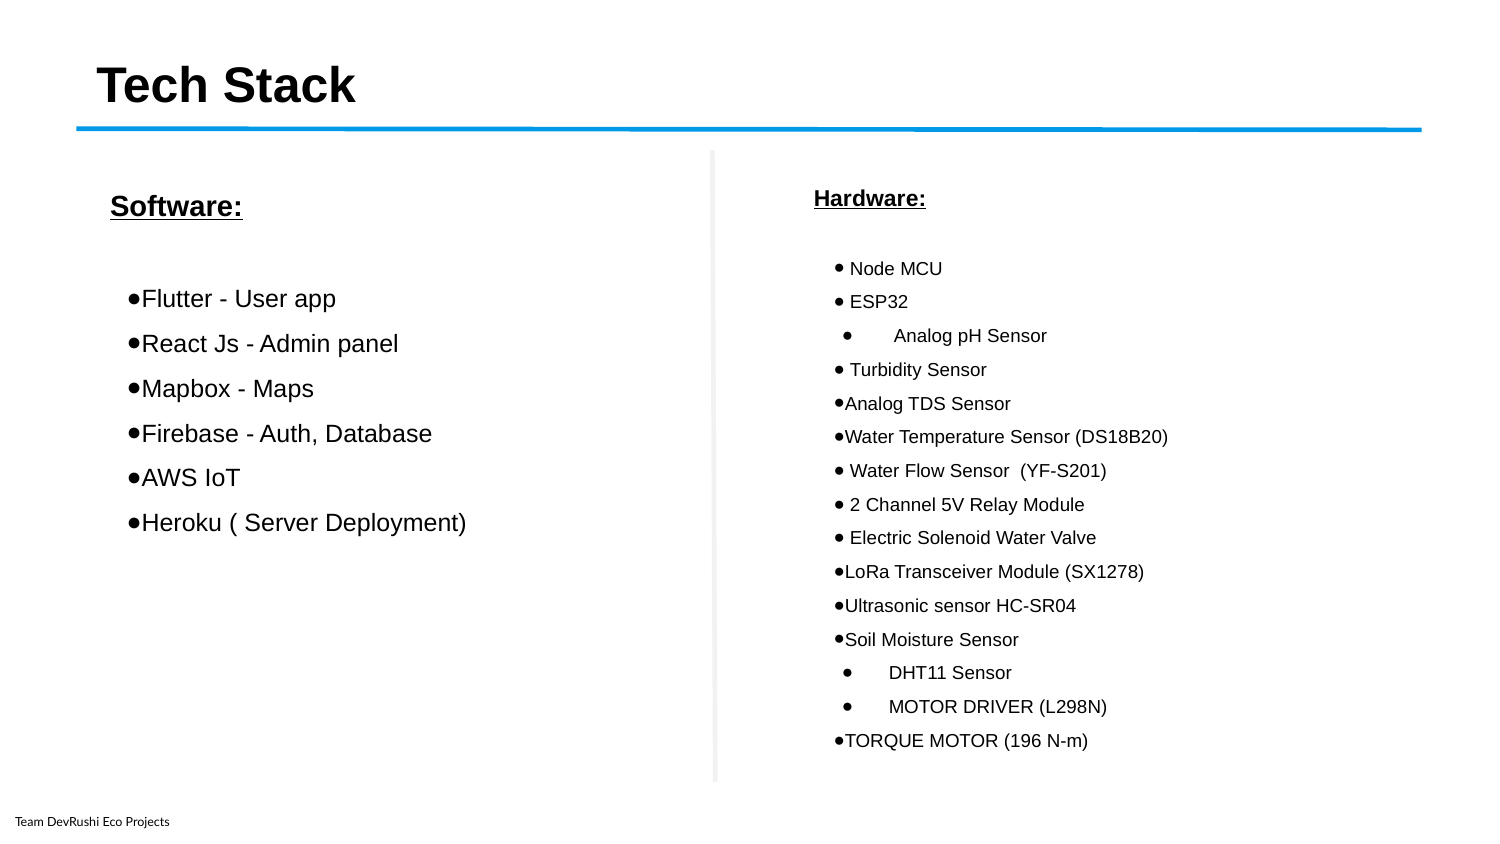

Tech Stack
Software:

Flutter - User app
React Js - Admin panel
Mapbox - Maps
Firebase - Auth, Database
AWS IoT
Heroku ( Server Deployment)

Hardware:

 Node MCU
 ESP32
 Analog pH Sensor
 Turbidity Sensor
Analog TDS Sensor
Water Temperature Sensor (DS18B20)
 Water Flow Sensor  (YF-S201)
 2 Channel 5V Relay Module
 Electric Solenoid Water Valve
LoRa Transceiver Module (SX1278)
Ultrasonic sensor HC-SR04
Soil Moisture Sensor
DHT11 Sensor
MOTOR DRIVER (L298N)
TORQUE MOTOR (196 N-m)

Team DevRushi Eco Projects